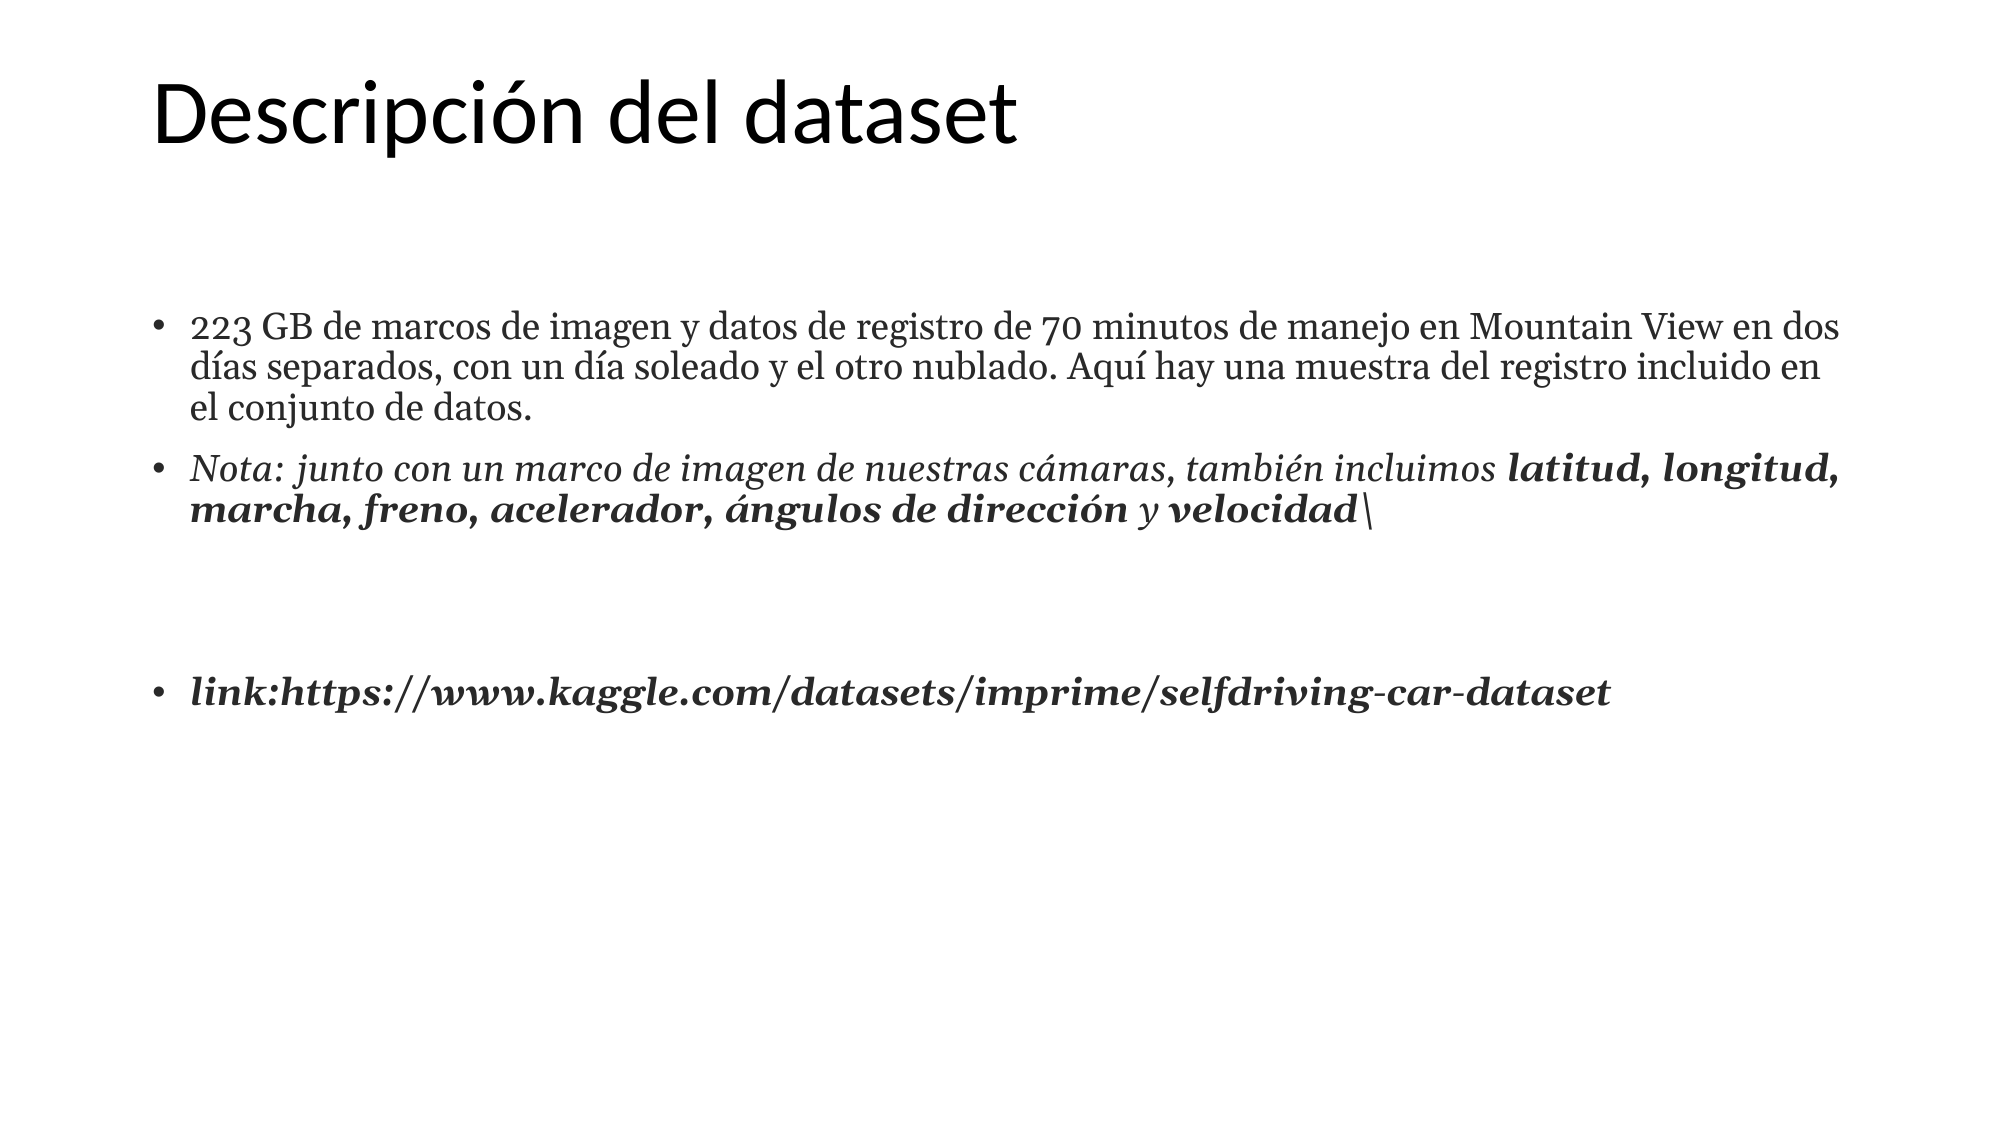

# Descripción del dataset
223 GB de marcos de imagen y datos de registro de 70 minutos de manejo en Mountain View en dos días separados, con un día soleado y el otro nublado. Aquí hay una muestra del registro incluido en el conjunto de datos.
Nota: junto con un marco de imagen de nuestras cámaras, también incluimos latitud, longitud, marcha, freno, acelerador, ángulos de dirección y velocidad\

link:https://www.kaggle.com/datasets/imprime/selfdriving-car-dataset